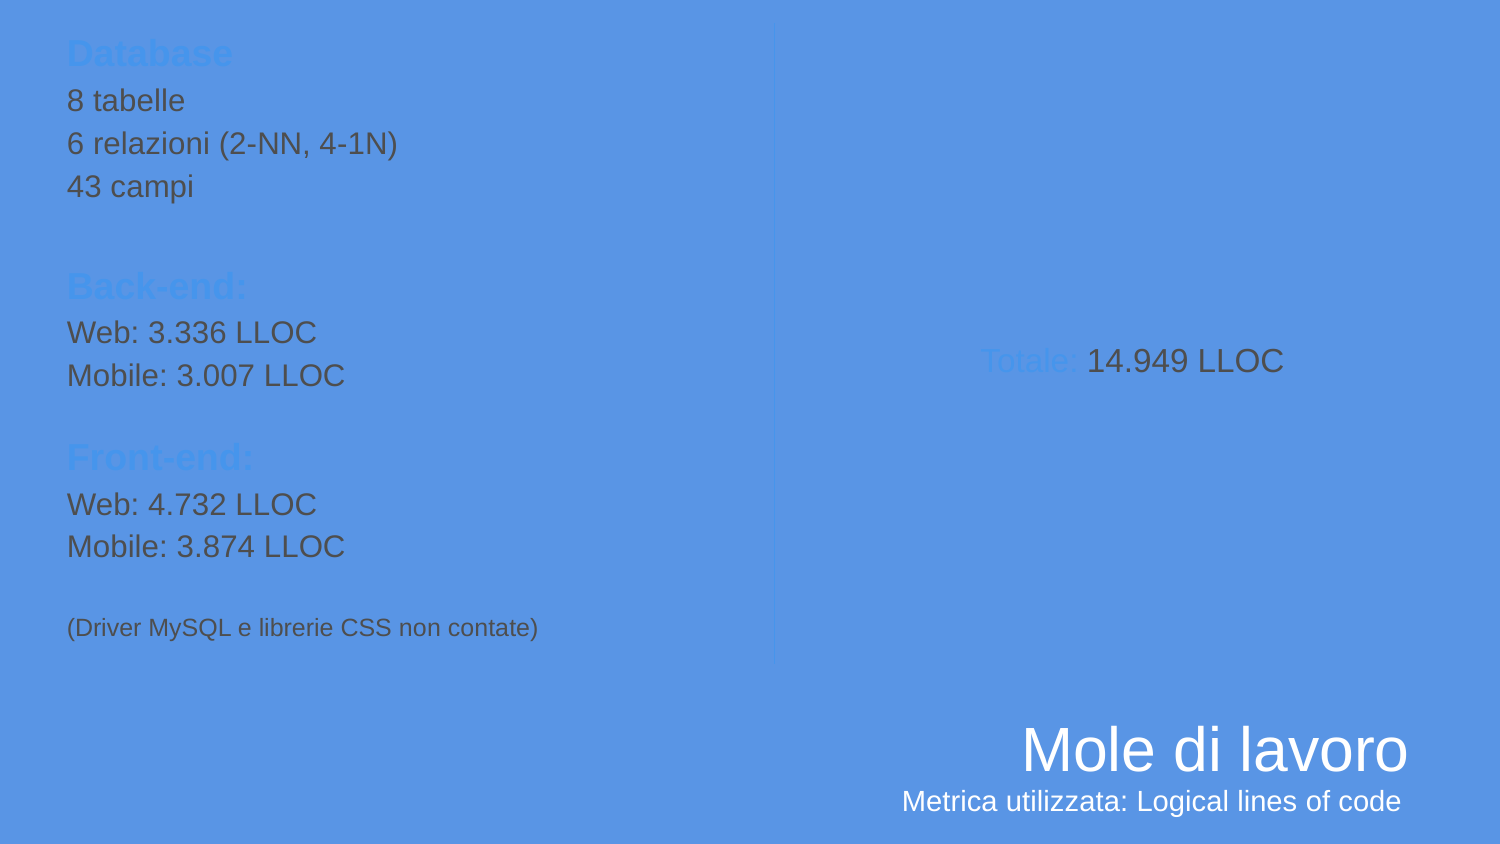

Database
8 tabelle
6 relazioni (2-NN, 4-1N)
43 campi

Back-end:
Web: 3.336 LLOC
Mobile: 3.007 LLOC
Front-end:
Web: 4.732 LLOC
Mobile: 3.874 LLOC

(Driver MySQL e librerie CSS non contate)
Totale: 14.949 LLOC
Mole di lavoro
Metrica utilizzata: Logical lines of code